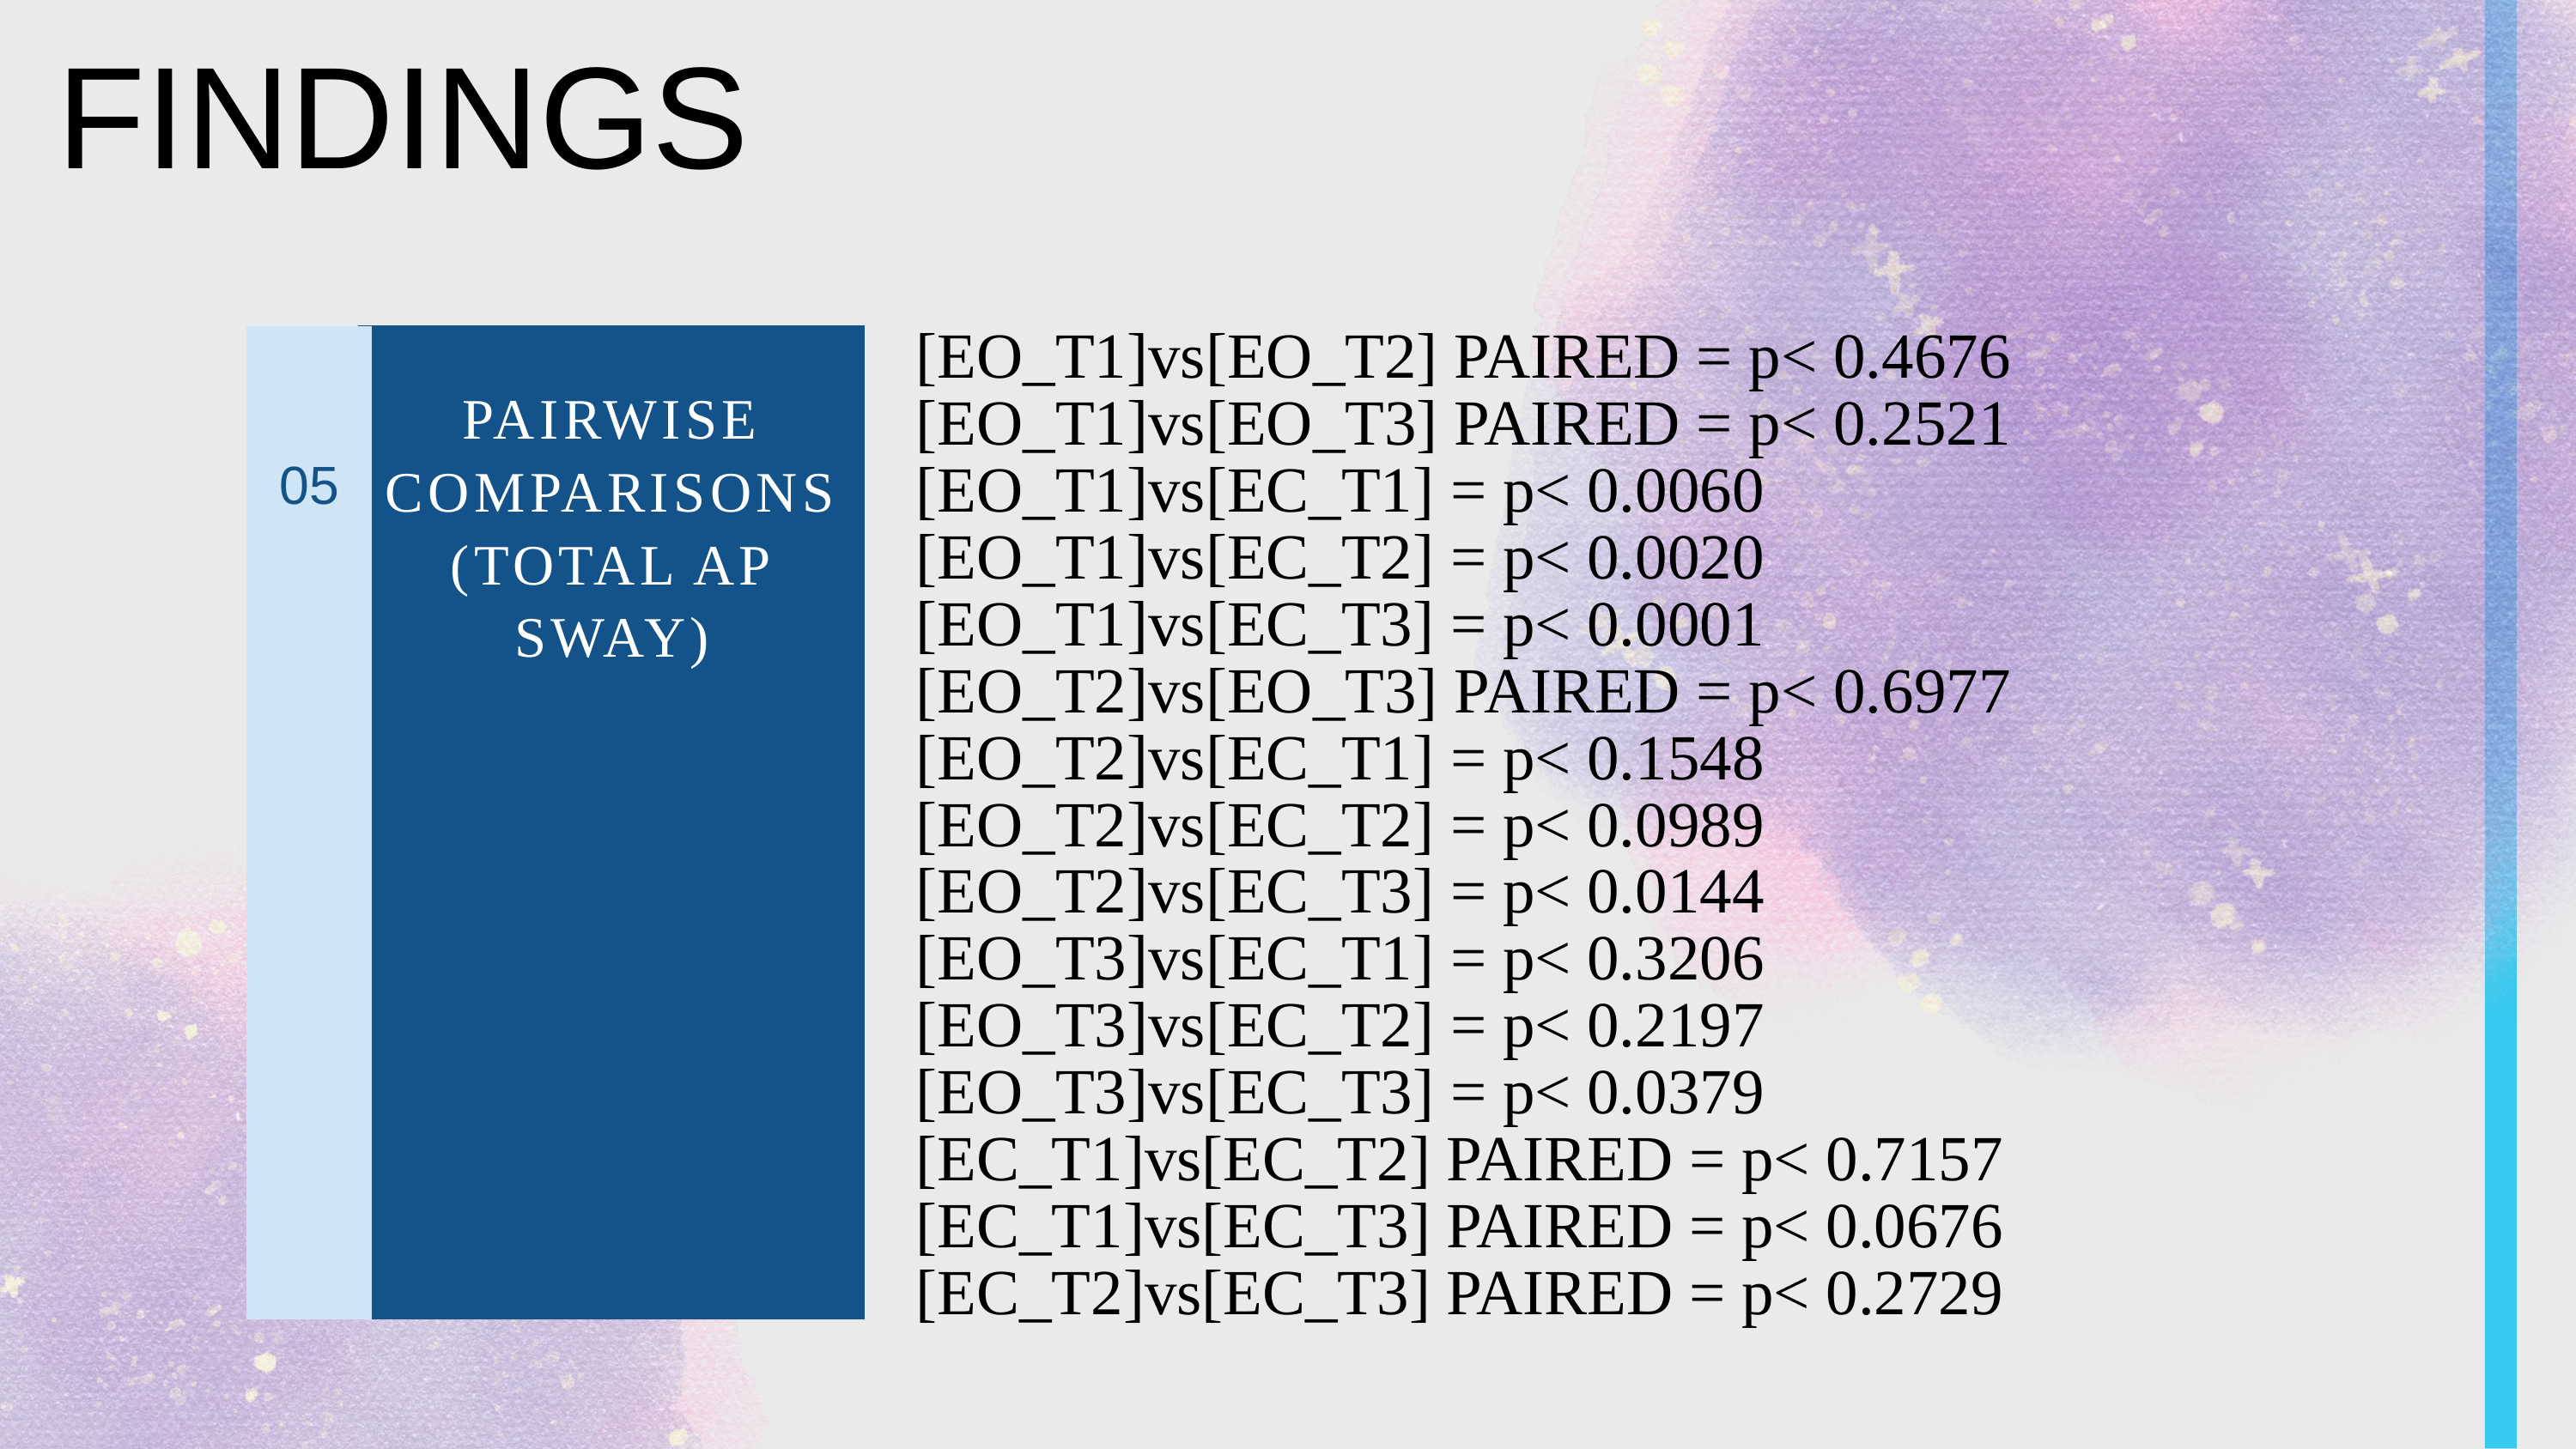

FINDINGS

05
PAIRWISE COMPARISONS (TOTAL AP SWAY)

[EO_T1]vs[EO_T2] PAIRED = p< 0.4676
[EO_T1]vs[EO_T3] PAIRED = p< 0.2521
[EO_T1]vs[EC_T1] = p< 0.0060
[EO_T1]vs[EC_T2] = p< 0.0020
[EO_T1]vs[EC_T3] = p< 0.0001
[EO_T2]vs[EO_T3] PAIRED = p< 0.6977
[EO_T2]vs[EC_T1] = p< 0.1548
[EO_T2]vs[EC_T2] = p< 0.0989
[EO_T2]vs[EC_T3] = p< 0.0144
[EO_T3]vs[EC_T1] = p< 0.3206
[EO_T3]vs[EC_T2] = p< 0.2197
[EO_T3]vs[EC_T3] = p< 0.0379
[EC_T1]vs[EC_T2] PAIRED = p< 0.7157
[EC_T1]vs[EC_T3] PAIRED = p< 0.0676
[EC_T2]vs[EC_T3] PAIRED = p< 0.2729